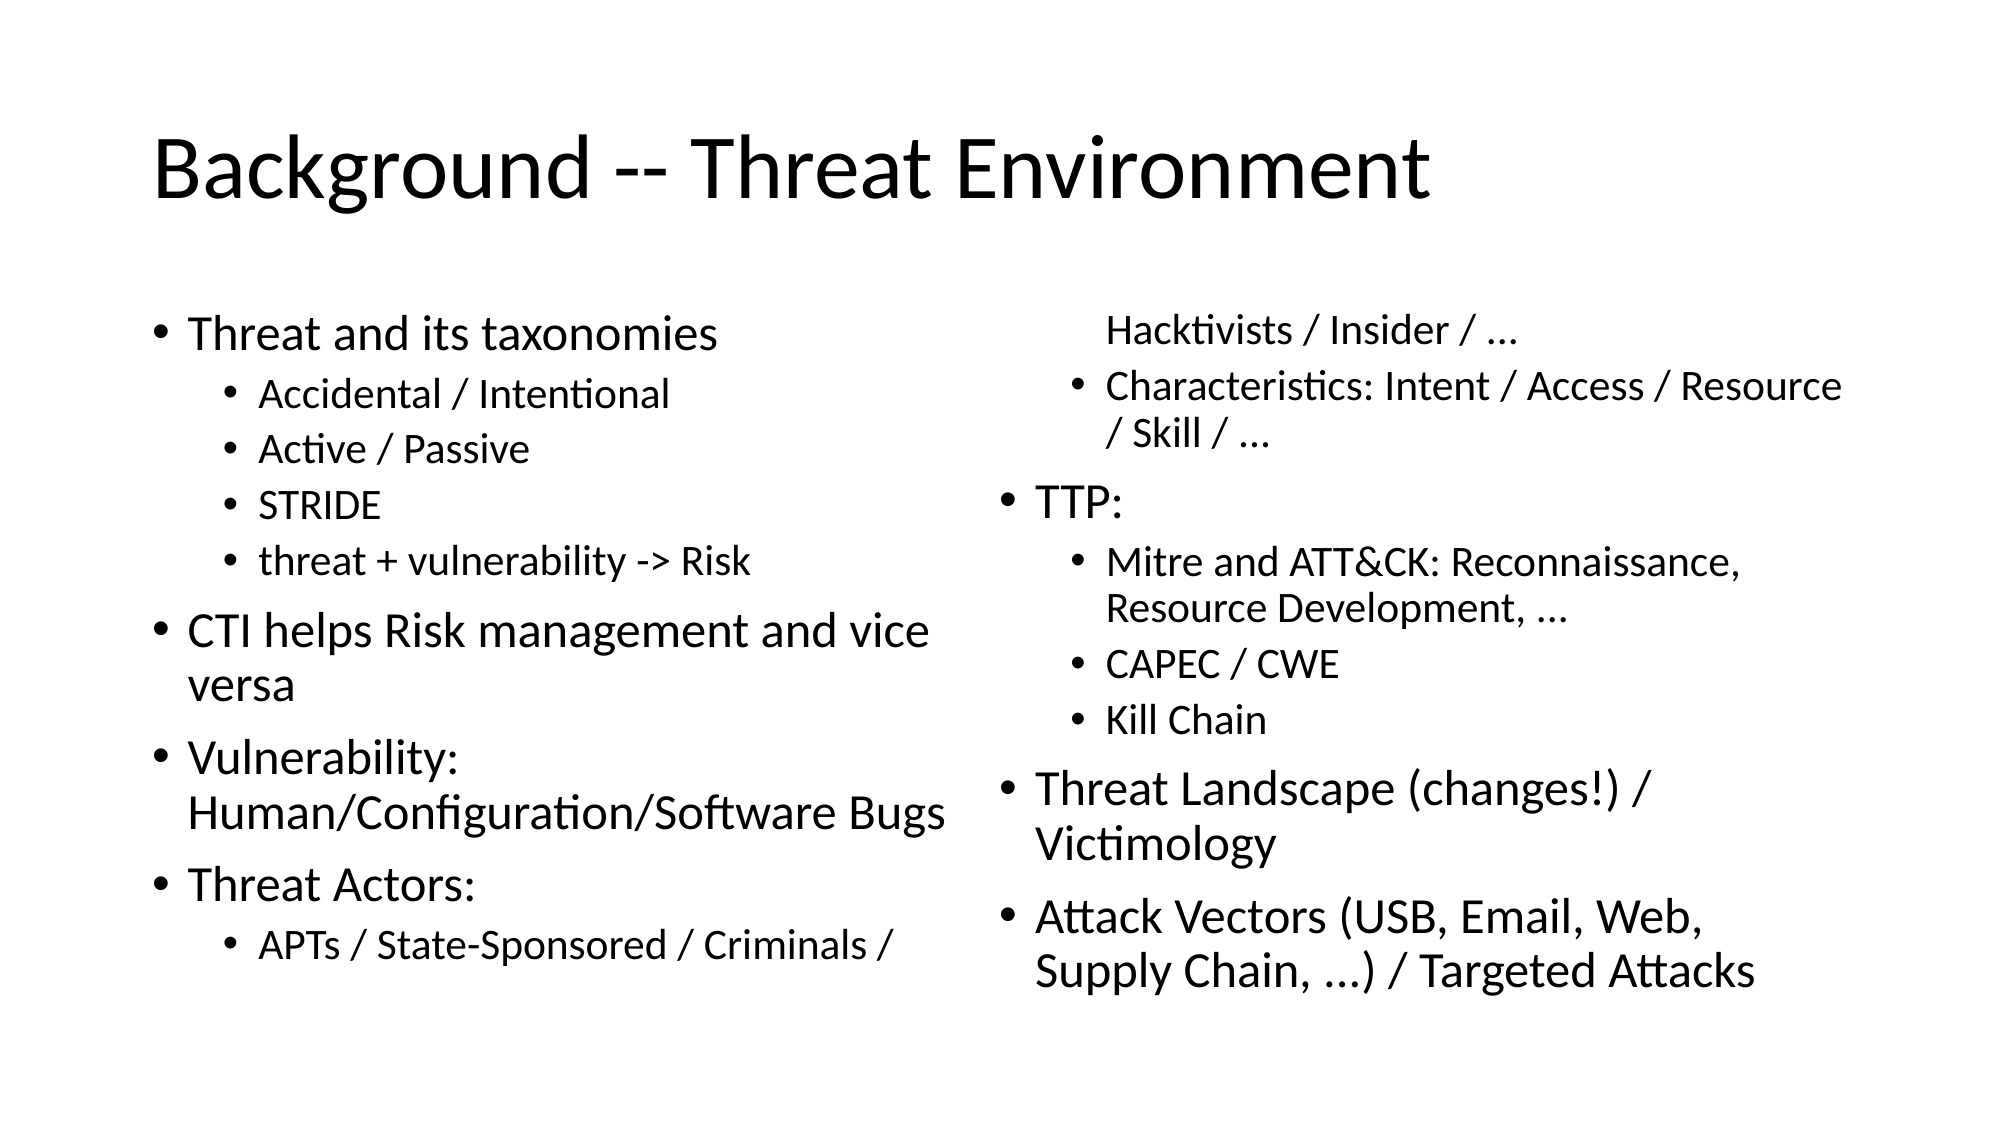

# Background -- Threat Environment
Threat and its taxonomies
Accidental / Intentional
Active / Passive
STRIDE
threat + vulnerability -> Risk
CTI helps Risk management and vice versa
Vulnerability: Human/Configuration/Software Bugs
Threat Actors:
APTs / State-Sponsored / Criminals / Hacktivists / Insider / ...
Characteristics: Intent / Access / Resource / Skill / ...
TTP:
Mitre and ATT&CK: Reconnaissance, Resource Development, ...
CAPEC / CWE
Kill Chain
Threat Landscape (changes!) / Victimology
Attack Vectors (USB, Email, Web, Supply Chain, ...) / Targeted Attacks